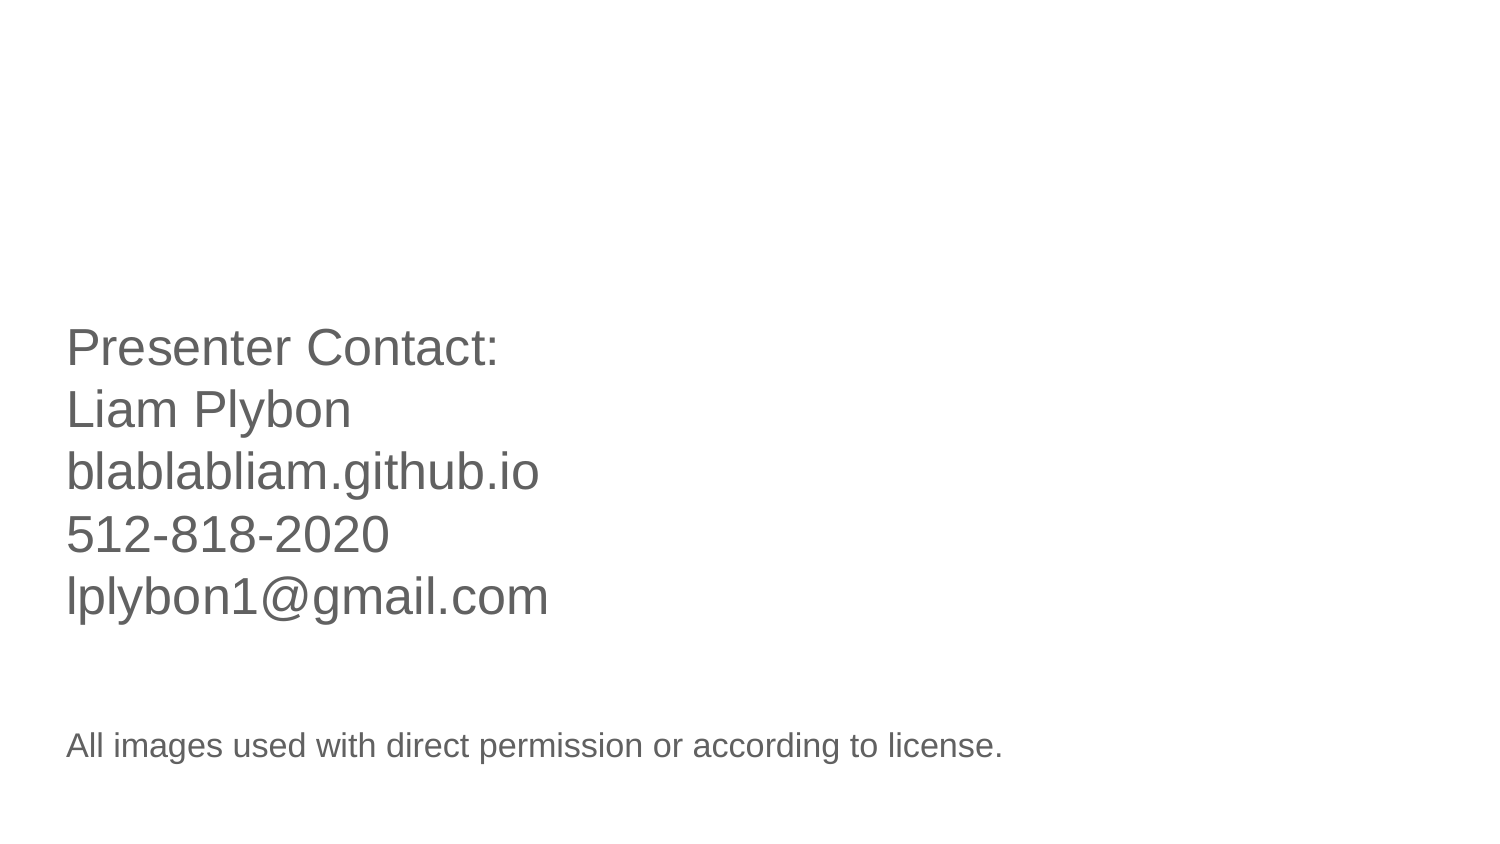

Presenter Contact:
Liam Plybon
blablabliam.github.io
512-818-2020
lplybon1@gmail.com
All images used with direct permission or according to license.